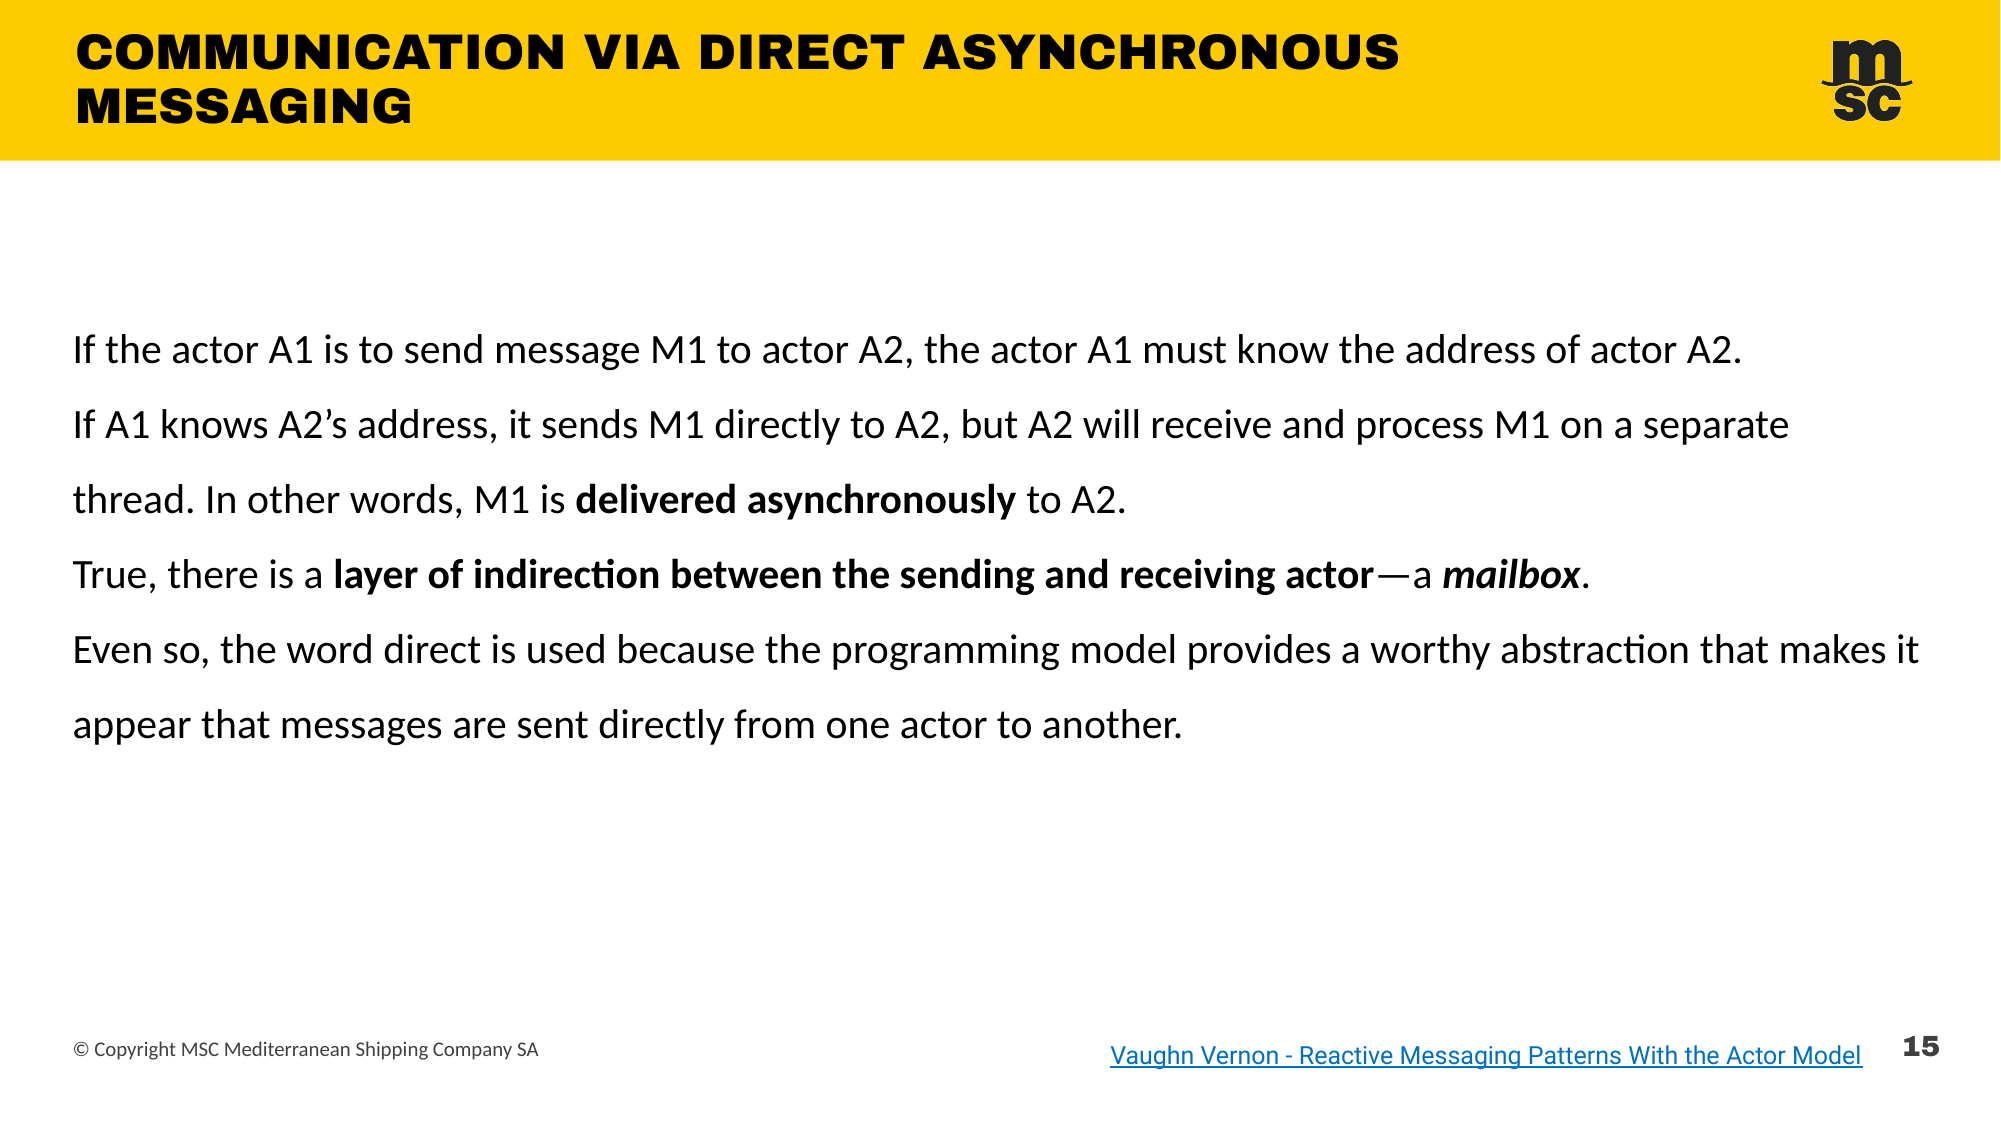

# Communication via direct asynchronous messaging
If the actor A1 is to send message M1 to actor A2, the actor A1 must know the address of actor A2.
If A1 knows A2’s address, it sends M1 directly to A2, but A2 will receive and process M1 on a separate thread. In other words, M1 is delivered asynchronously to A2.
True, there is a layer of indirection between the sending and receiving actor—a mailbox.
Even so, the word direct is used because the programming model provides a worthy abstraction that makes it appear that messages are sent directly from one actor to another.
15
© Copyright MSC Mediterranean Shipping Company SA
Vaughn Vernon - Reactive Messaging Patterns With the Actor Model